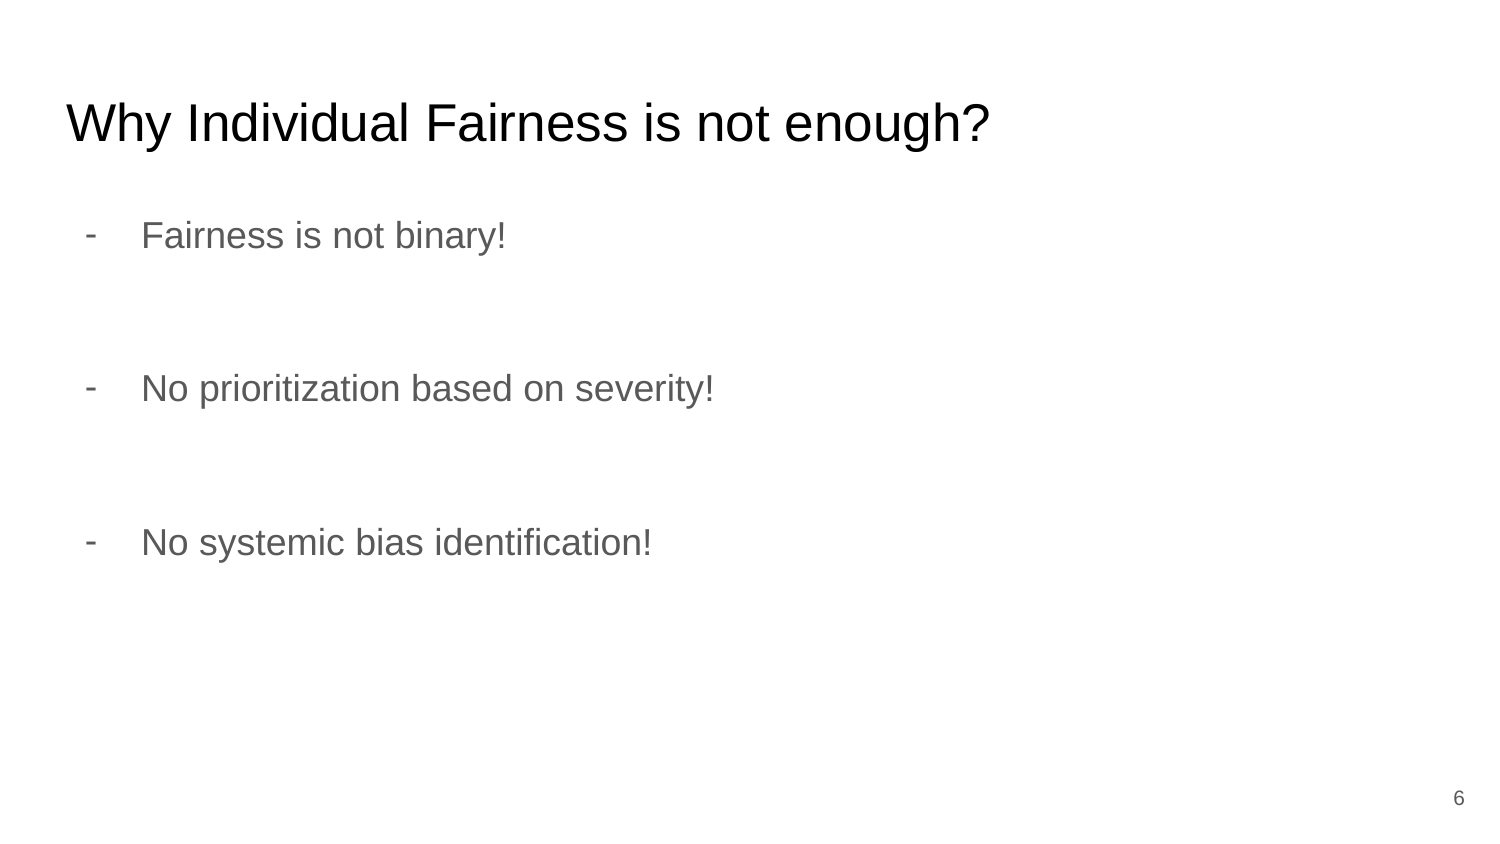

# Why Individual Fairness is not enough?
Fairness is not binary!

No prioritization based on severity!

No systemic bias identification!
6